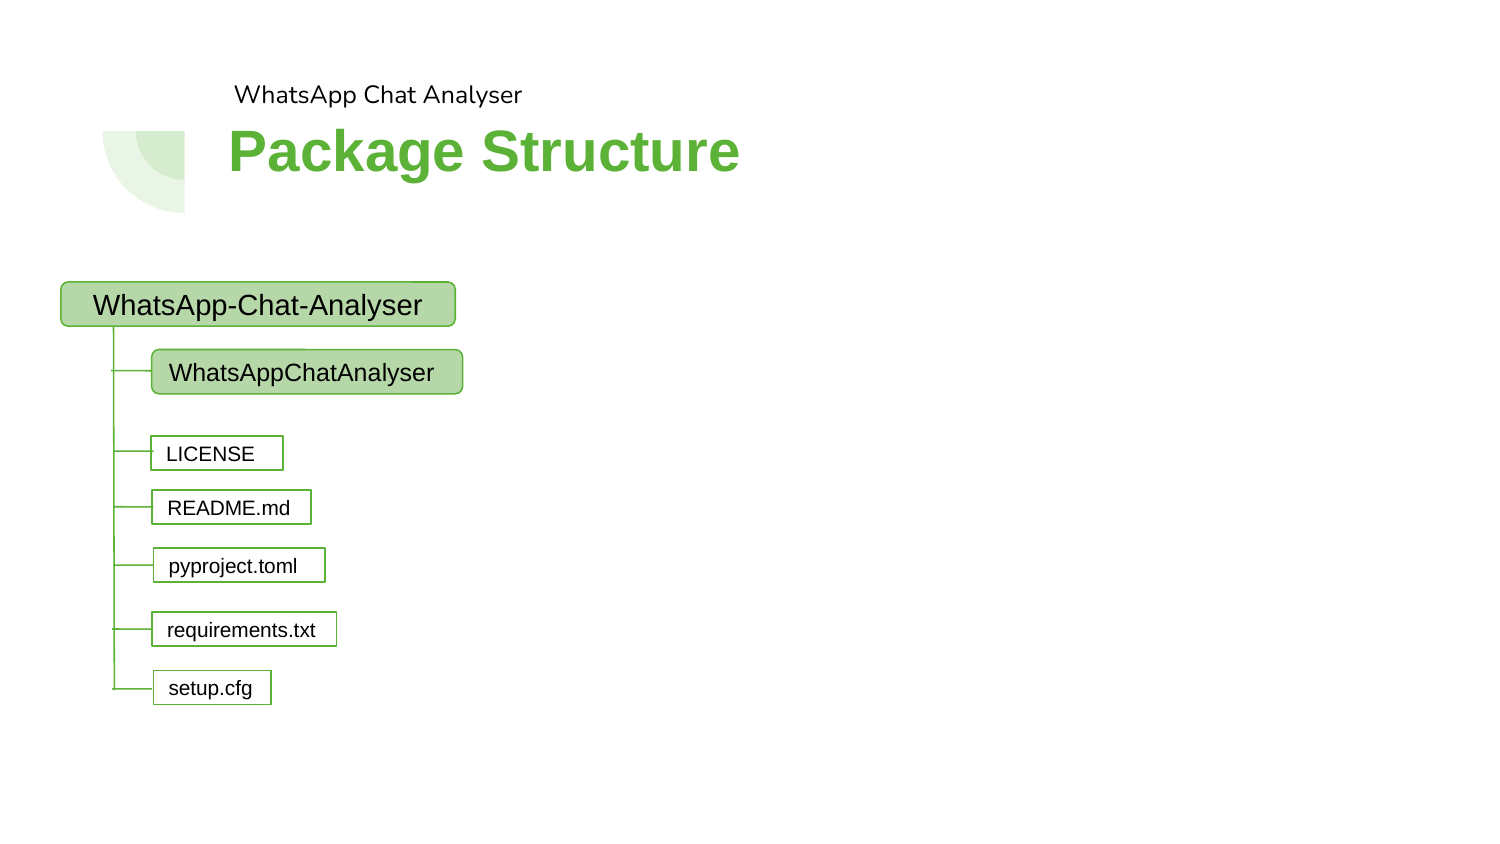

WhatsApp Chat Analyser
# Package Structure
WhatsApp-Chat-Analyser
WhatsAppChatAnalyser
LICENSE
README.md
pyproject.toml
requirements.txt
setup.cfg